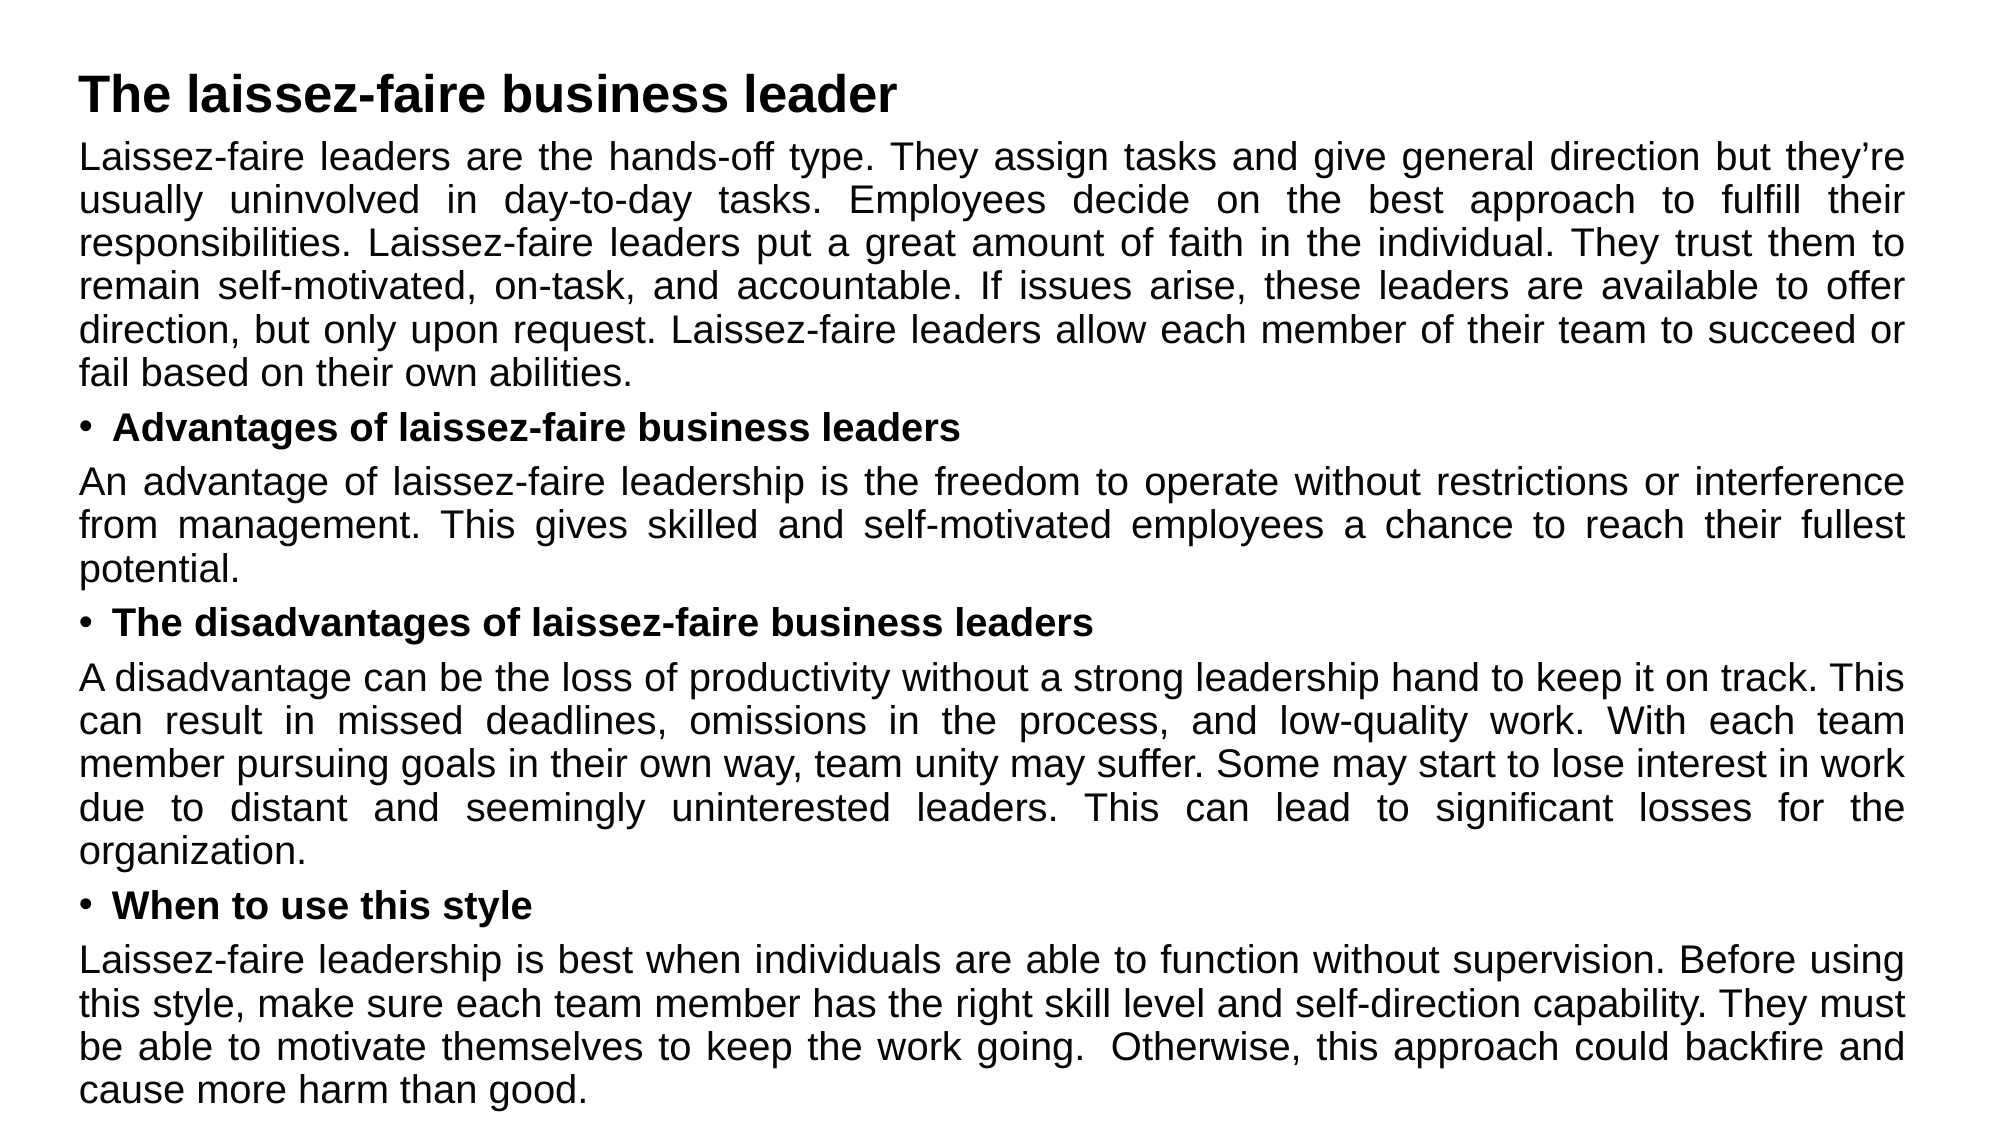

The laissez-faire business leader
Laissez-faire leaders are the hands-off type. They assign tasks and give general direction but they’re usually uninvolved in day-to-day tasks. Employees decide on the best approach to fulfill their responsibilities. Laissez-faire leaders put a great amount of faith in the individual. They trust them to remain self-motivated, on-task, and accountable. If issues arise, these leaders are available to offer direction, but only upon request. Laissez-faire leaders allow each member of their team to succeed or fail based on their own abilities.
Advantages of laissez-faire business leaders
An advantage of laissez-faire leadership is the freedom to operate without restrictions or interference from management. This gives skilled and self-motivated employees a chance to reach their fullest potential.
The disadvantages of laissez-faire business leaders
A disadvantage can be the loss of productivity without a strong leadership hand to keep it on track. This can result in missed deadlines, omissions in the process, and low-quality work. With each team member pursuing goals in their own way, team unity may suffer. Some may start to lose interest in work due to distant and seemingly uninterested leaders. This can lead to significant losses for the organization.
When to use this style
Laissez-faire leadership is best when individuals are able to function without supervision. Before using this style, make sure each team member has the right skill level and self-direction capability. They must be able to motivate themselves to keep the work going.  Otherwise, this approach could backfire and cause more harm than good.